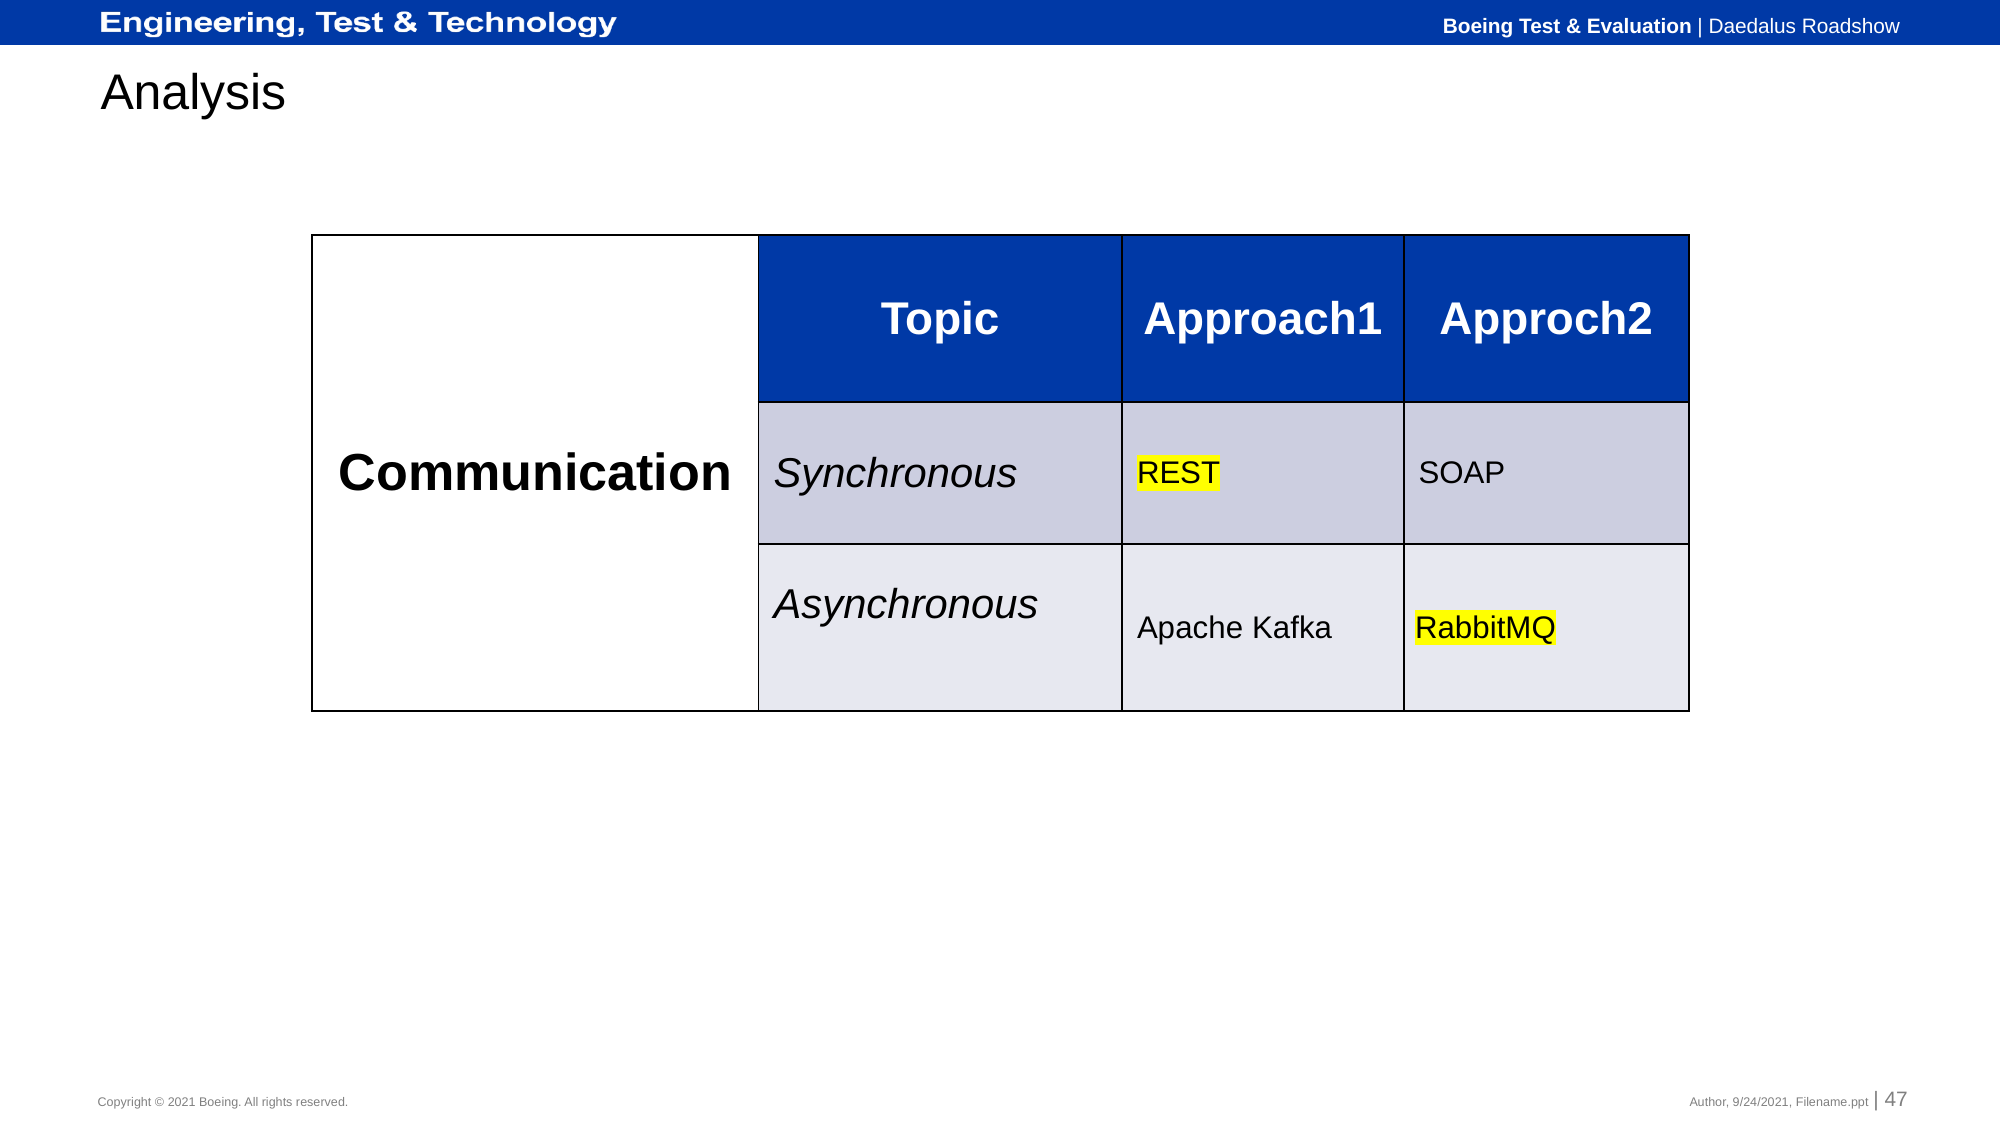

# Analysis
| Communication | Topic | Approach1 | Approch2 |
| --- | --- | --- | --- |
|  | Synchronous | REST | SOAP |
|  | Asynchronous | Apache Kafka | RabbitMQ |
Author, 9/24/2021, Filename.ppt | 47